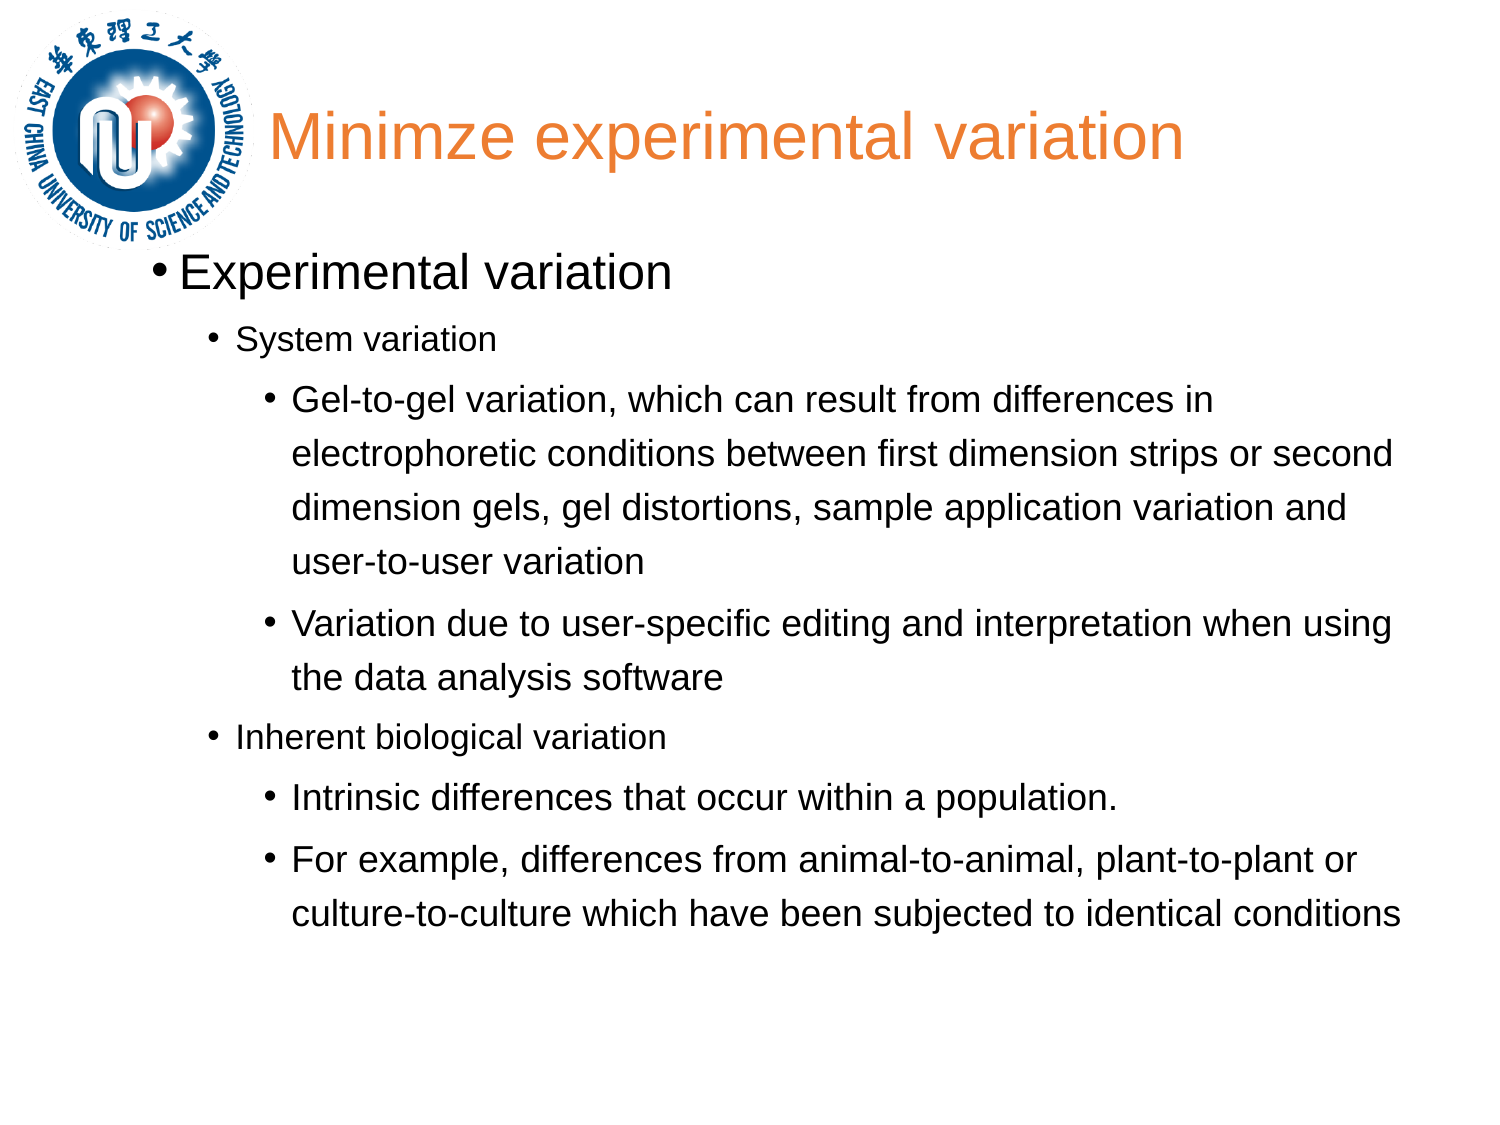

# Minimze experimental variation
Experimental variation
System variation
Gel-to-gel variation, which can result from differences in electrophoretic conditions between first dimension strips or second dimension gels, gel distortions, sample application variation and user-to-user variation
Variation due to user-specific editing and interpretation when using the data analysis software
Inherent biological variation
Intrinsic differences that occur within a population.
For example, differences from animal-to-animal, plant-to-plant or culture-to-culture which have been subjected to identical conditions